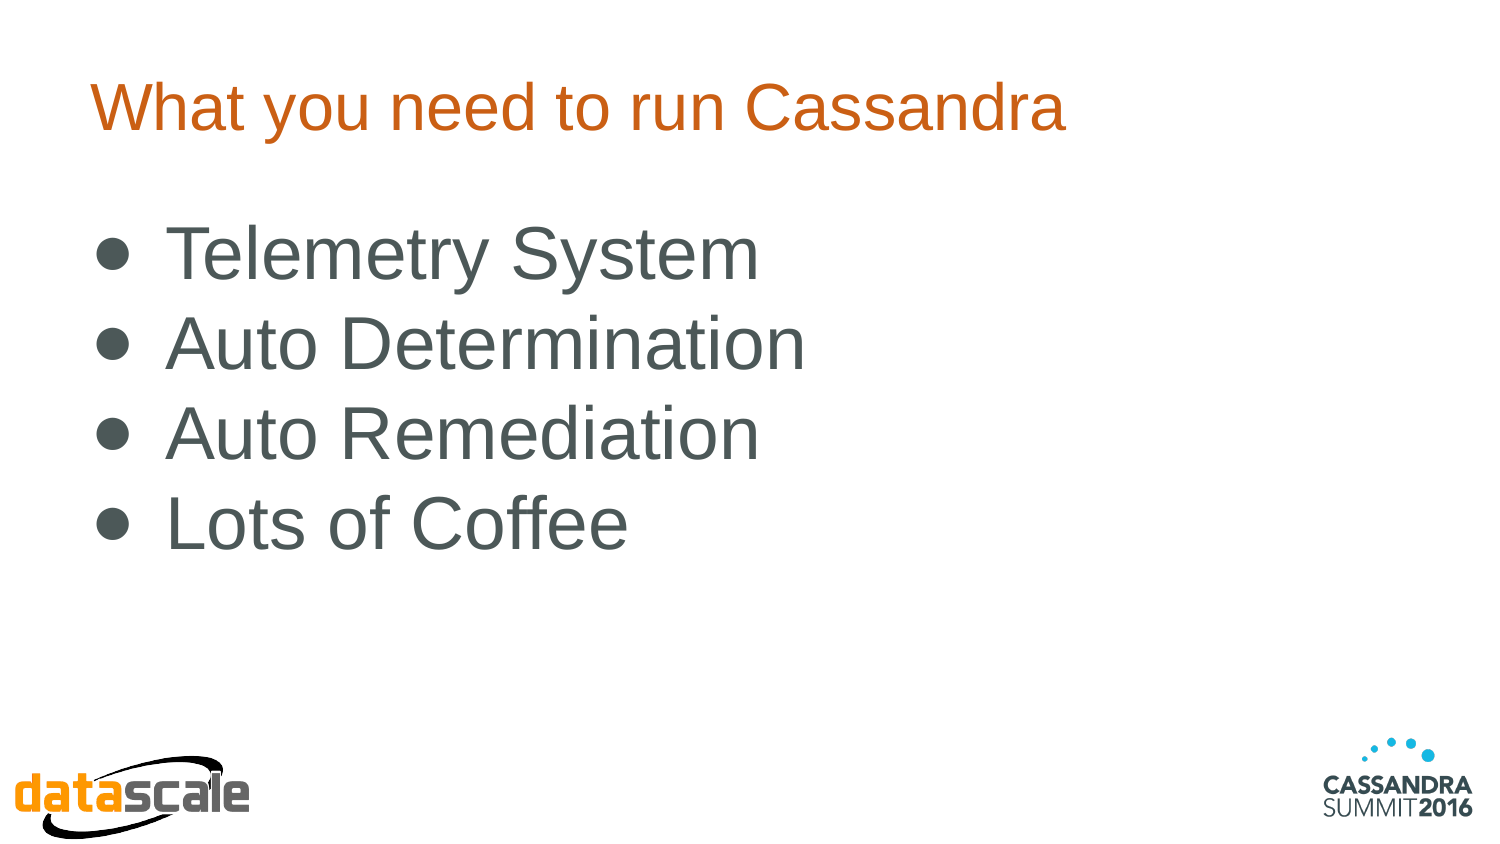

# What you need to run Cassandra
Telemetry System
Auto Determination
Auto Remediation
Lots of Coffee